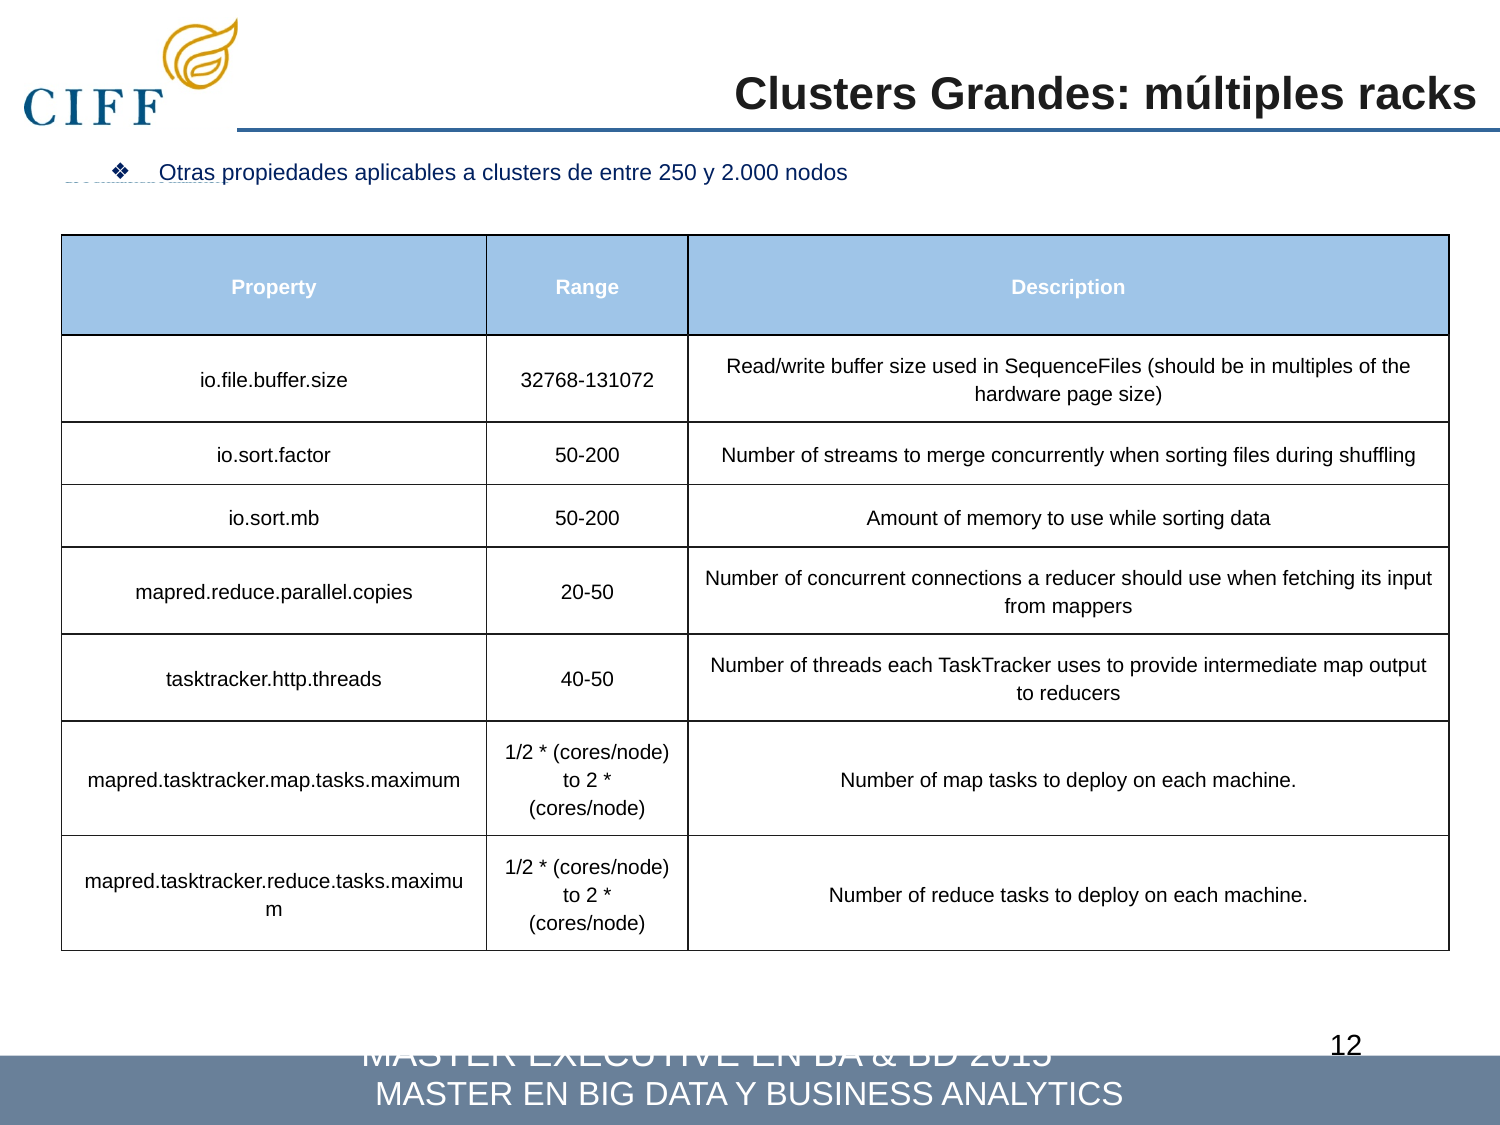

Clusters Grandes: múltiples racks
Otras propiedades aplicables a clusters de entre 250 y 2.000 nodos
| Property | Range | Description |
| --- | --- | --- |
| io.file.buffer.size | 32768-131072 | Read/write buffer size used in SequenceFiles (should be in multiples of the hardware page size) |
| io.sort.factor | 50-200 | Number of streams to merge concurrently when sorting files during shuffling |
| io.sort.mb | 50-200 | Amount of memory to use while sorting data |
| mapred.reduce.parallel.copies | 20-50 | Number of concurrent connections a reducer should use when fetching its input from mappers |
| tasktracker.http.threads | 40-50 | Number of threads each TaskTracker uses to provide intermediate map output to reducers |
| mapred.tasktracker.map.tasks.maximum | 1/2 \* (cores/node) to 2 \* (cores/node) | Number of map tasks to deploy on each machine. |
| mapred.tasktracker.reduce.tasks.maximum | 1/2 \* (cores/node) to 2 \* (cores/node) | Number of reduce tasks to deploy on each machine. |
12